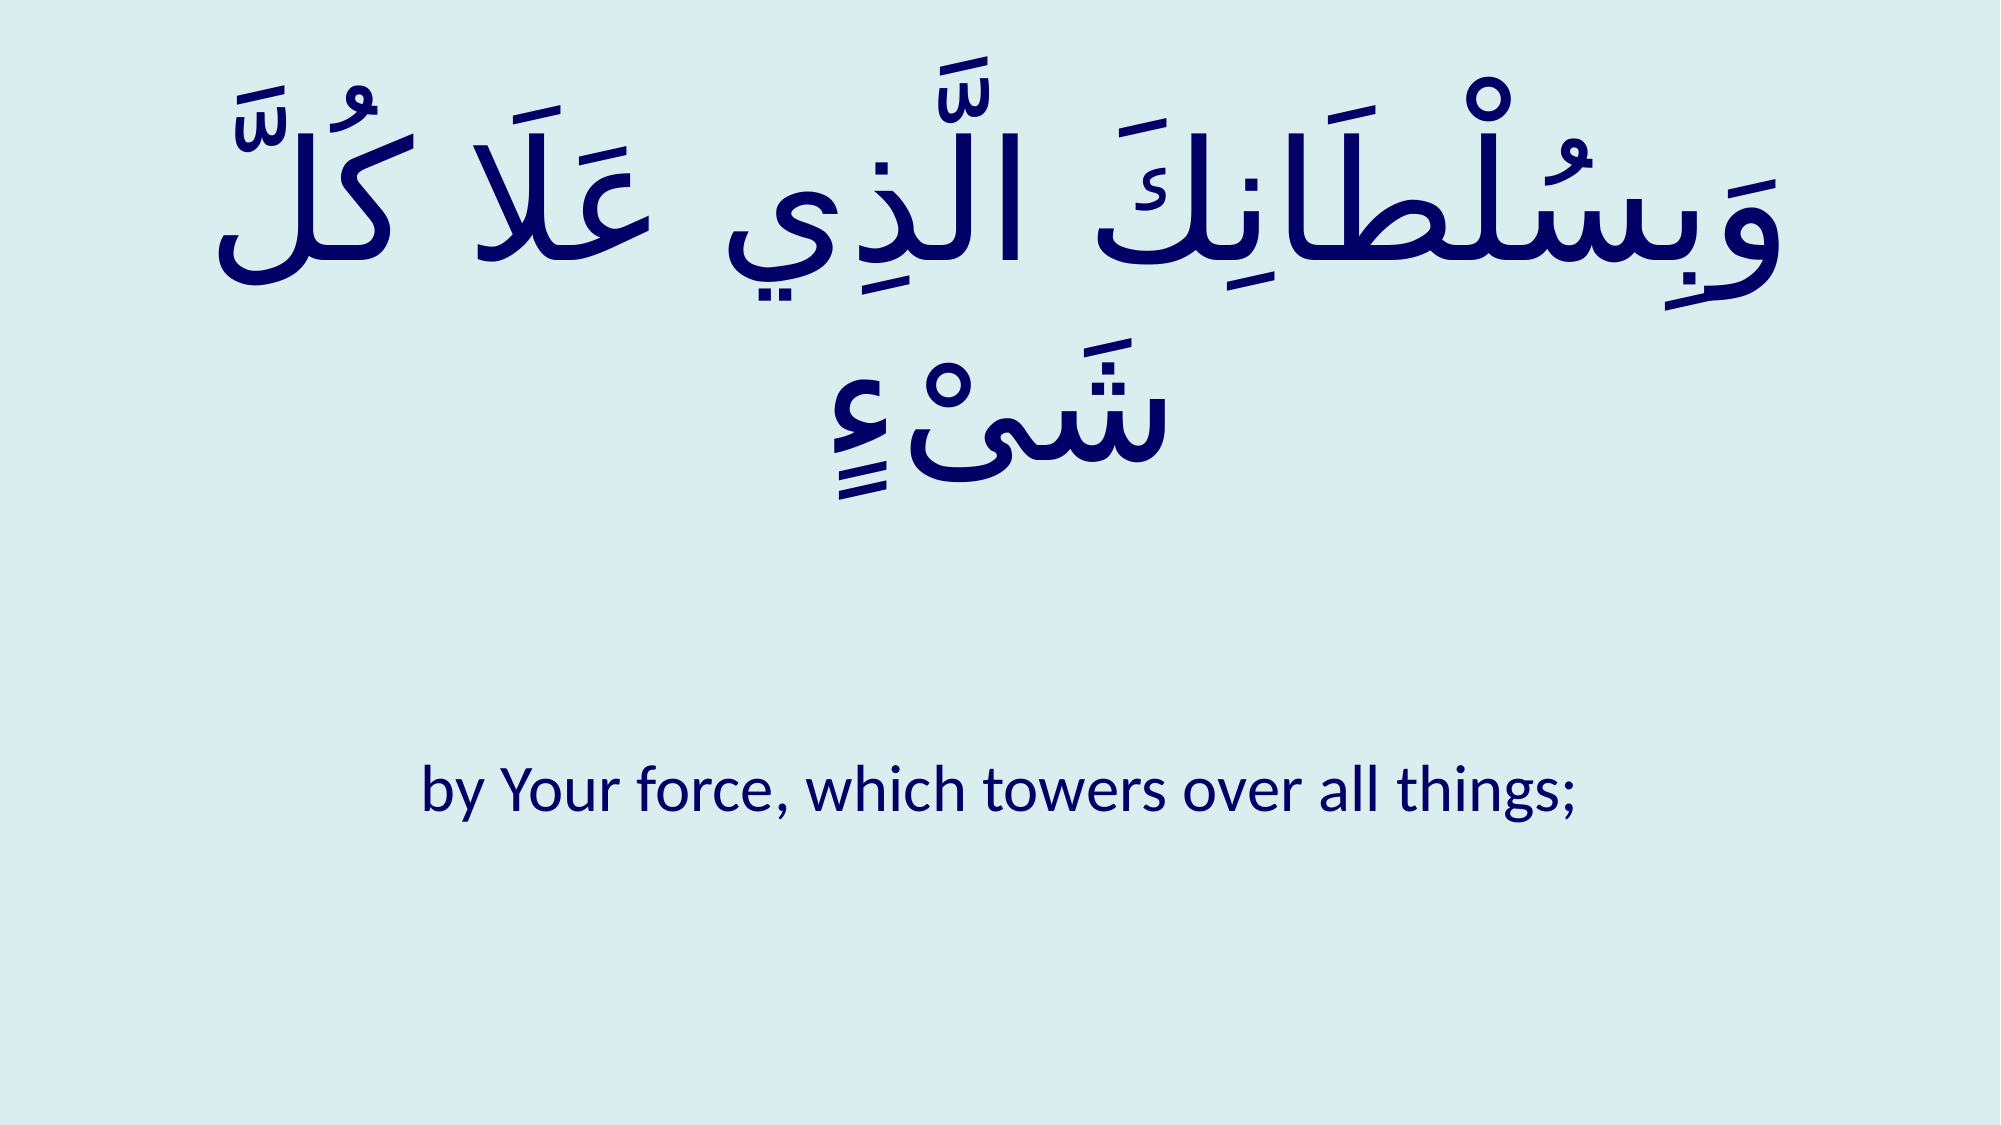

# وَبِسُلْطَانِكَ الَّذِي عَلَا كُلَّ شَىْءٍ
by Your force, which towers over all things;